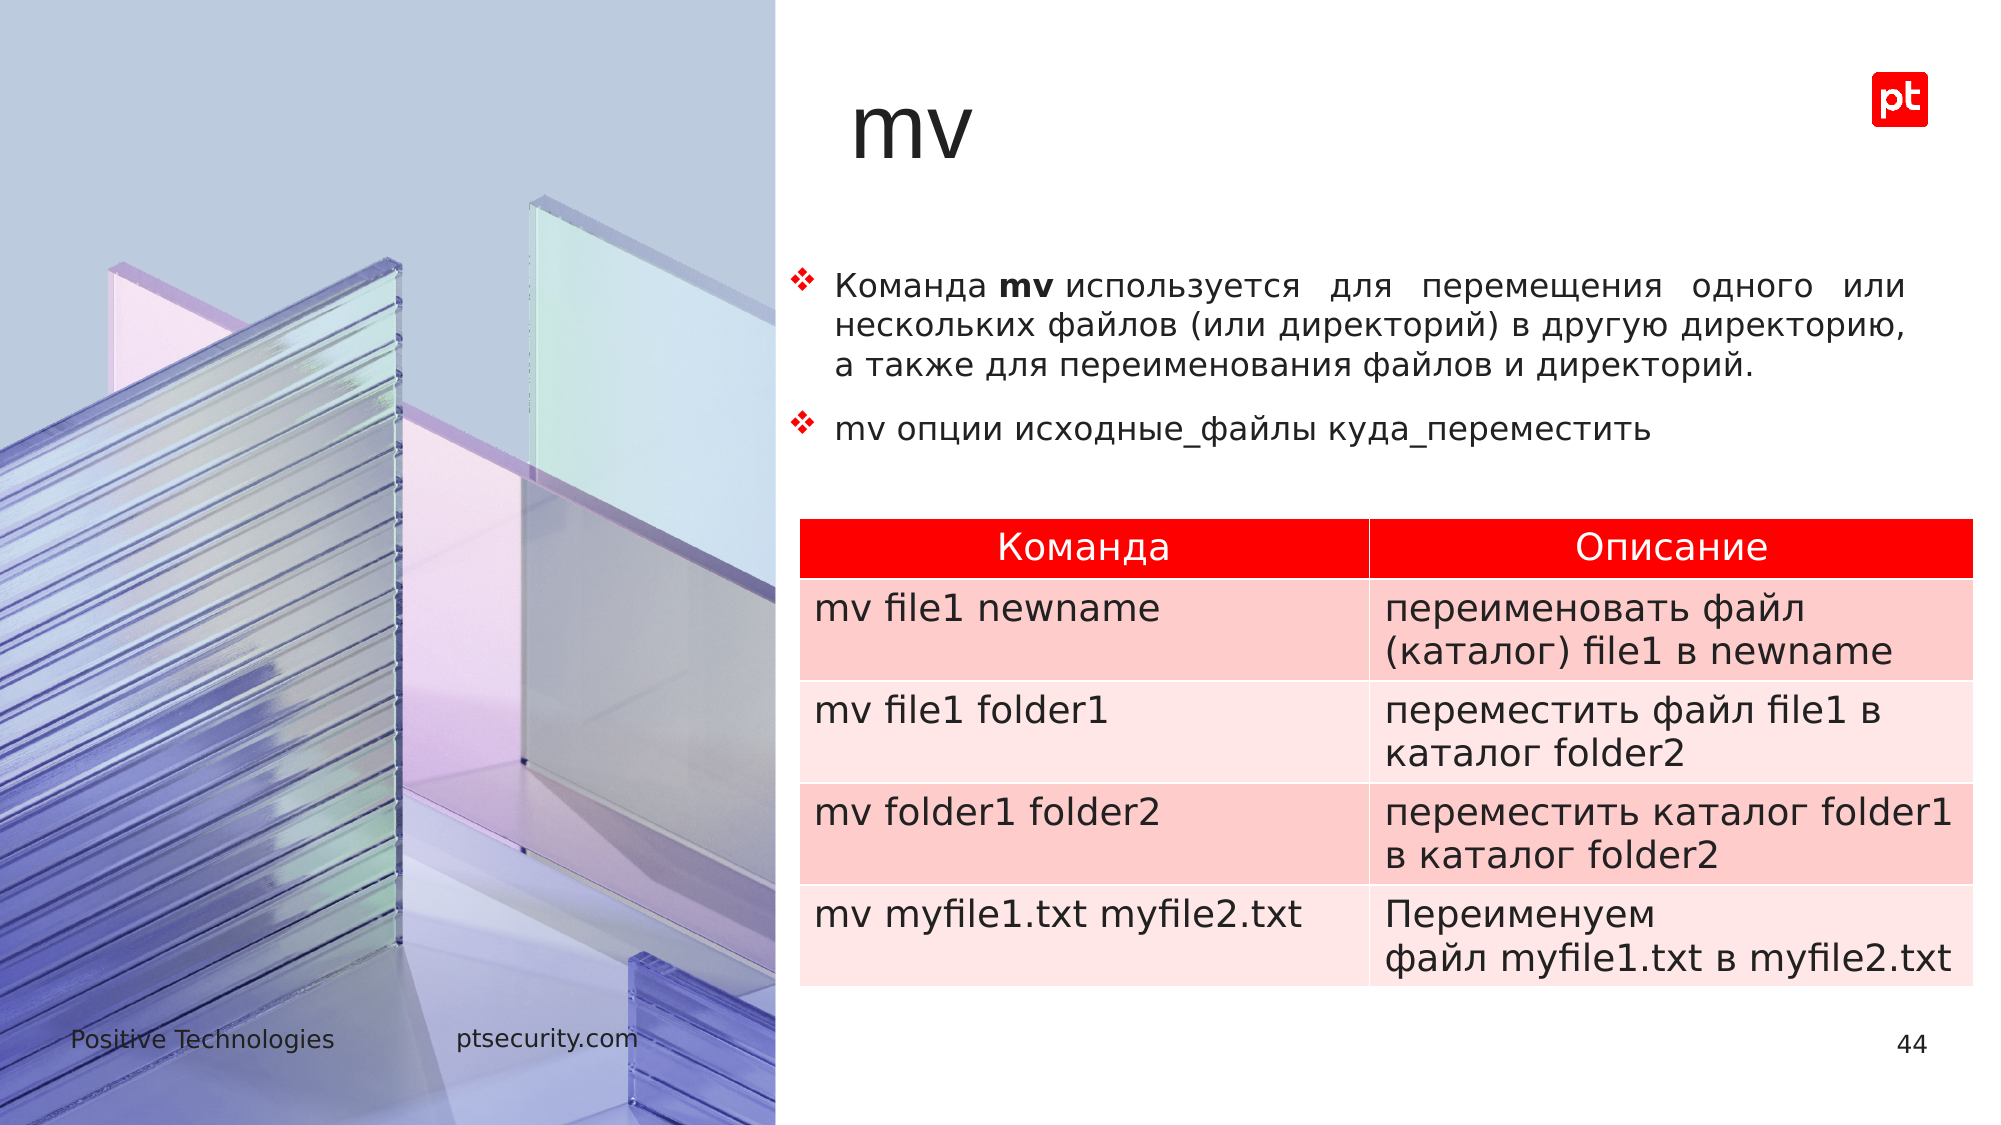

# mv
Команда mv используется для перемещения одного или нескольких файлов (или директорий) в другую директорию, а также для переименования файлов и директорий.
mv опции исходные_файлы куда_переместить
| Команда | Описание |
| --- | --- |
| mv file1 newname | переименовать файл (каталог) file1 в newname |
| mv file1 folder1 | переместить файл file1 в каталог folder2 |
| mv folder1 folder2 | переместить каталог folder1 в каталог folder2 |
| mv myfile1.txt myfile2.txt | Переименуем файл myfile1.txt в myfile2.txt |
44